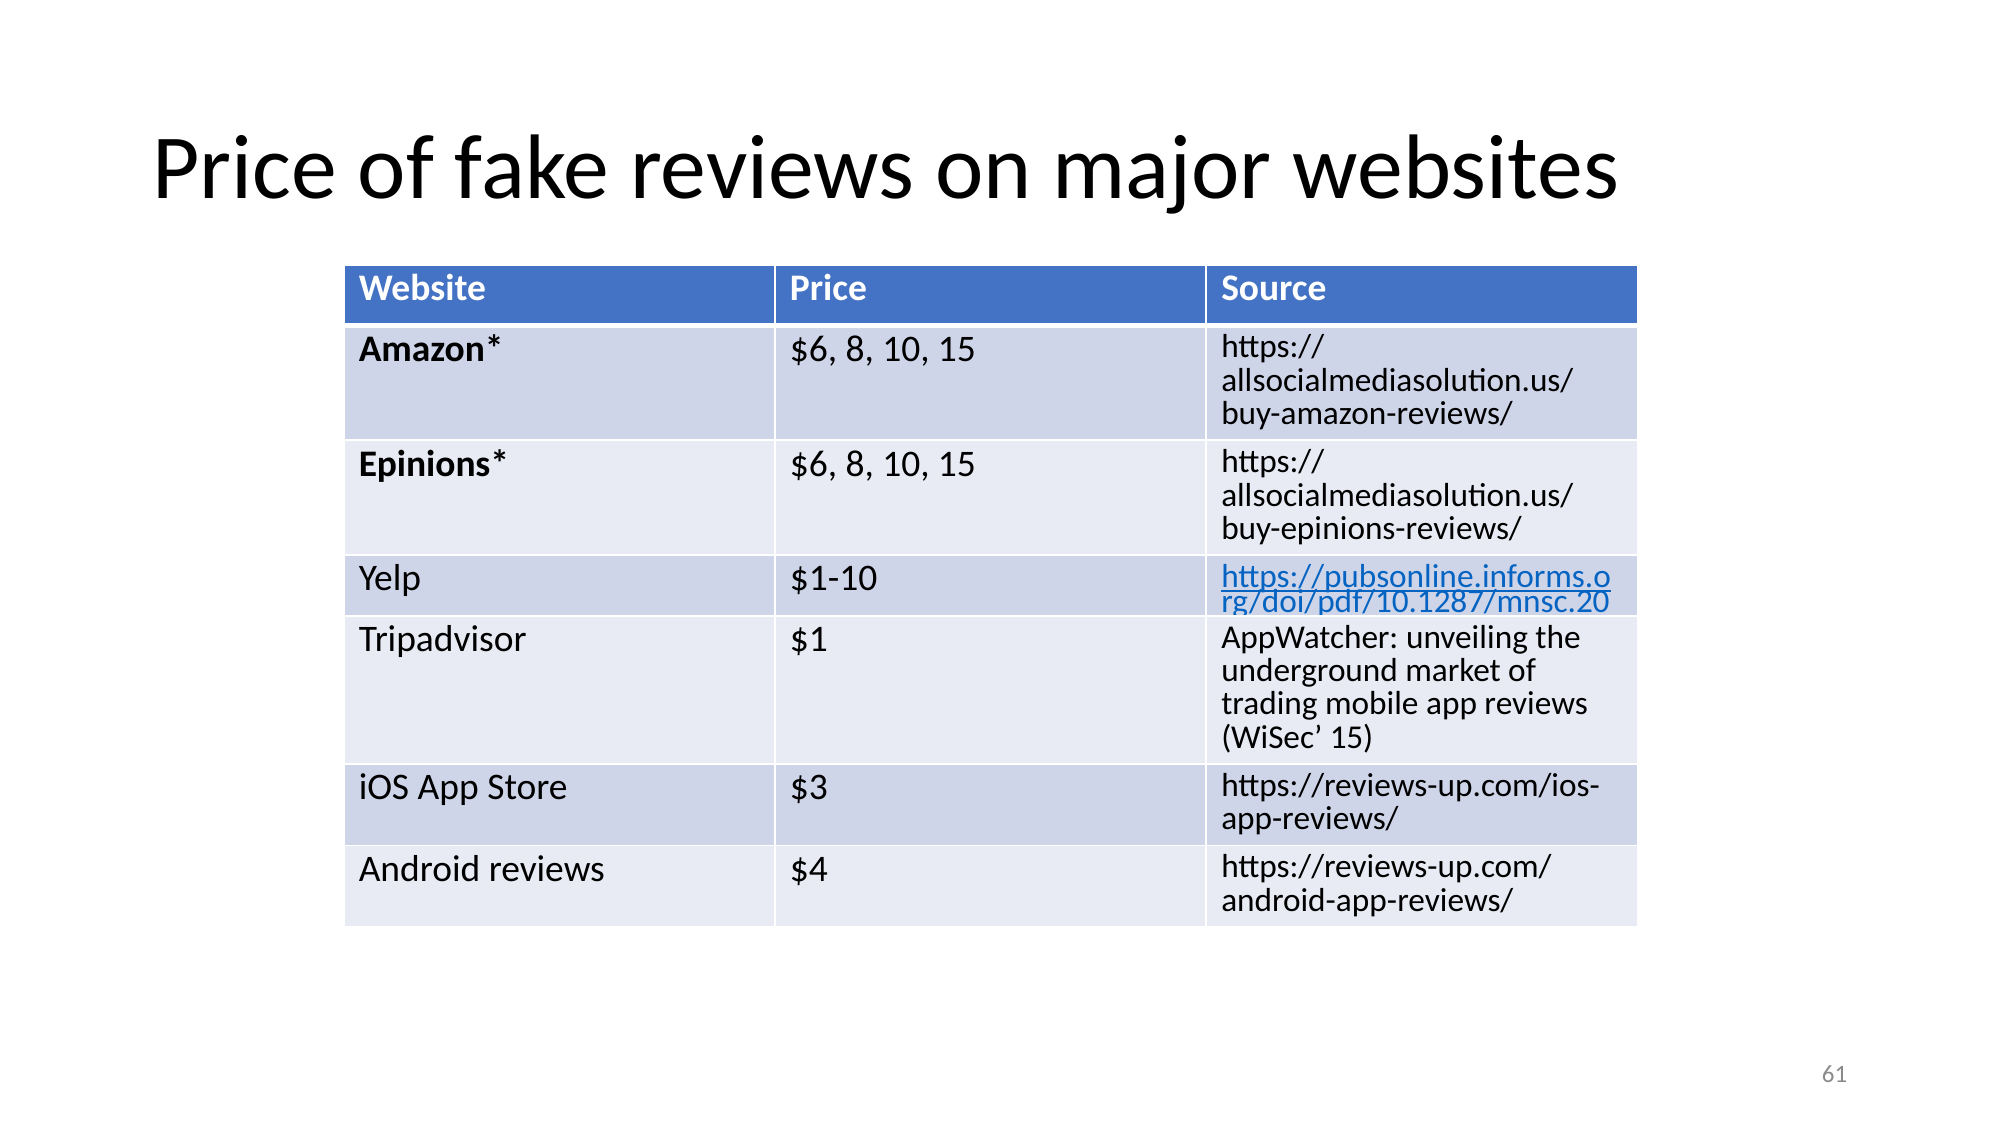

# Price of fake reviews on major websites
| Website | Price | Source |
| --- | --- | --- |
| Amazon\* | $6, 8, 10, 15 | https://allsocialmediasolution.us/buy-amazon-reviews/ |
| Epinions\* | $6, 8, 10, 15 | https://allsocialmediasolution.us/buy-epinions-reviews/ |
| Yelp | $1-10 | https://pubsonline.informs.org/doi/pdf/10.1287/mnsc.2015.2304 |
| Tripadvisor | $1 | AppWatcher: unveiling the underground market of trading mobile app reviews (WiSec’ 15) |
| iOS App Store | $3 | https://reviews-up.com/ios-app-reviews/ |
| Android reviews | $4 | https://reviews-up.com/android-app-reviews/ |
61